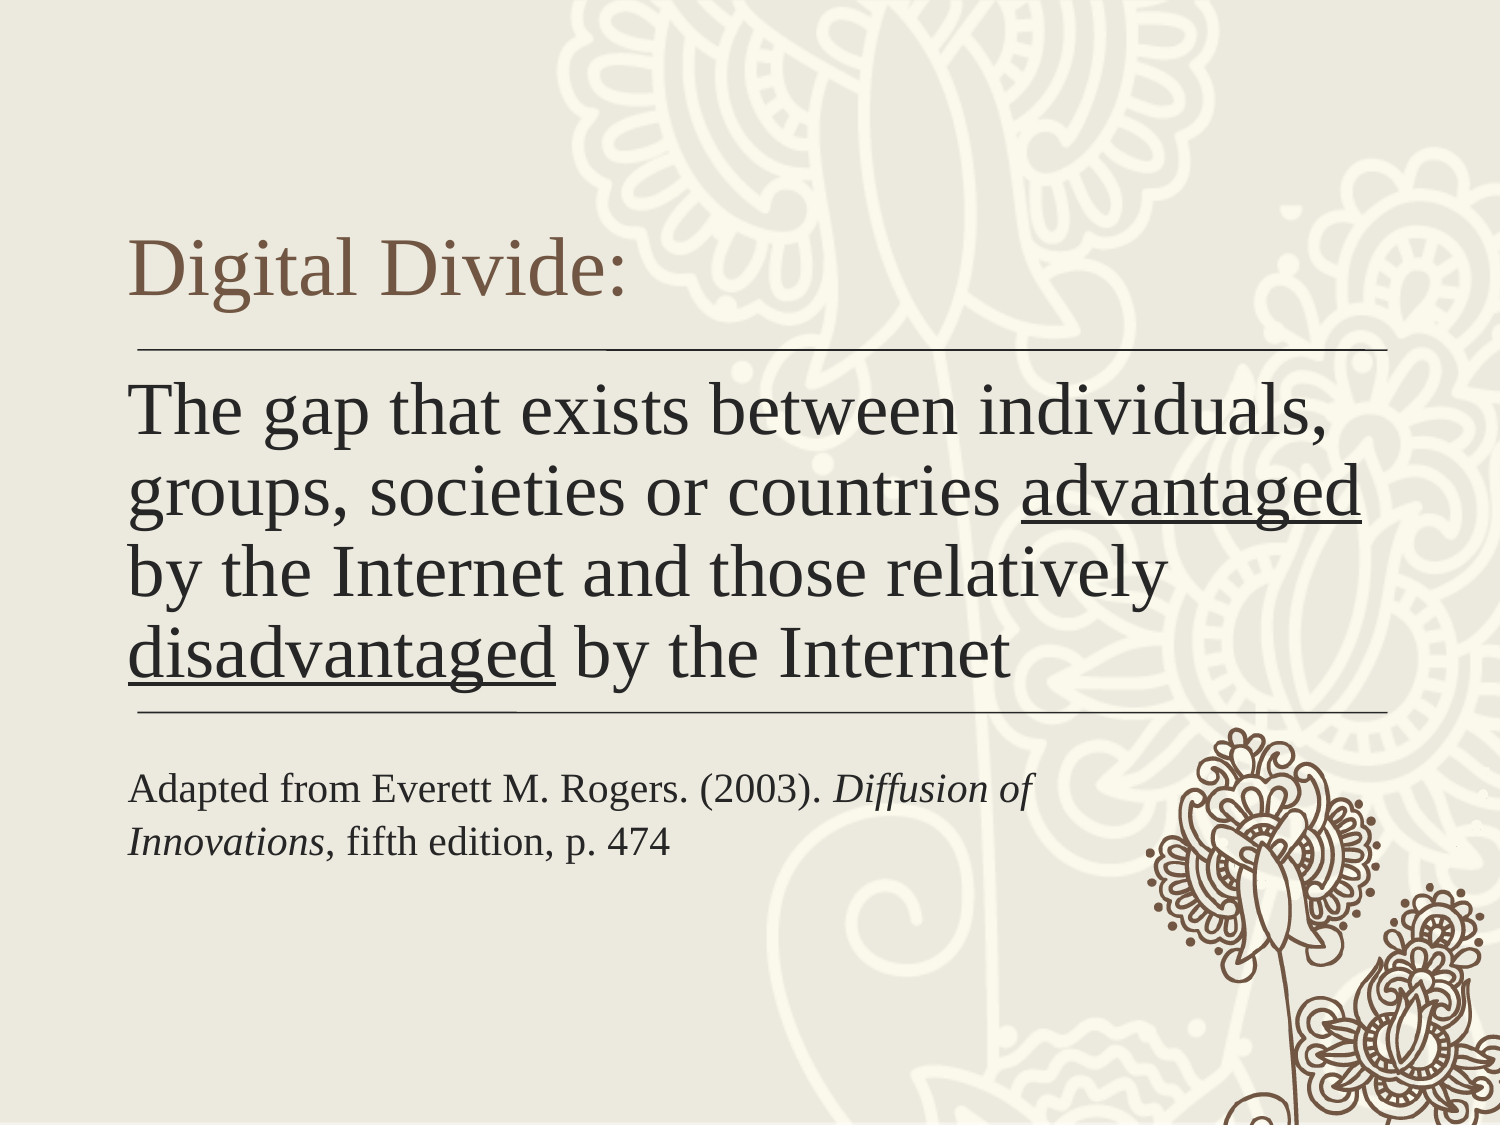

# Digital Divide:

The gap that exists between individuals, groups, societies or countries advantaged by the Internet and those relatively disadvantaged by the Internet

Adapted from Everett M. Rogers. (2003). Diffusion of
Innovations, fifth edition, p. 474